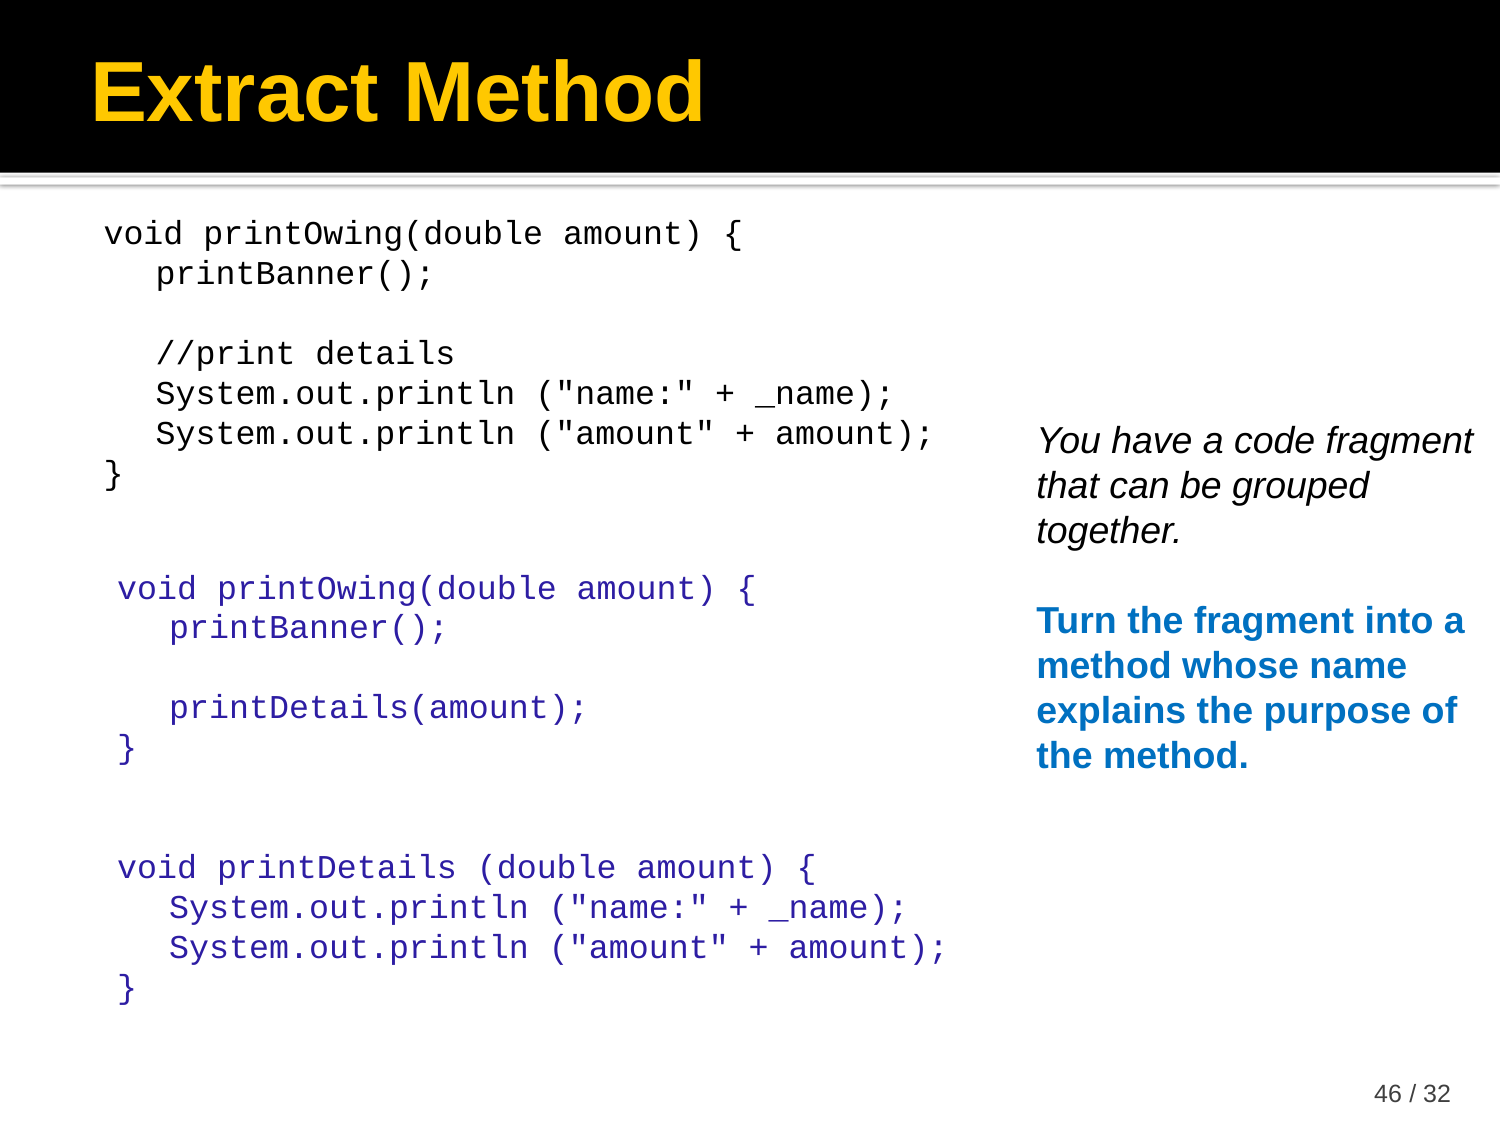

Extract Method
void printOwing(double amount) {
	printBanner();

	//print details
	System.out.println ("name:" + _name);
	System.out.println ("amount" + amount);
}
You have a code fragment that can be grouped together.

Turn the fragment into a method whose name explains the purpose of the method.
void printOwing(double amount) {
	printBanner();

	printDetails(amount);
}

void printDetails (double amount) {
	System.out.println ("name:" + _name);
	System.out.println ("amount" + amount);
}
32 / 46